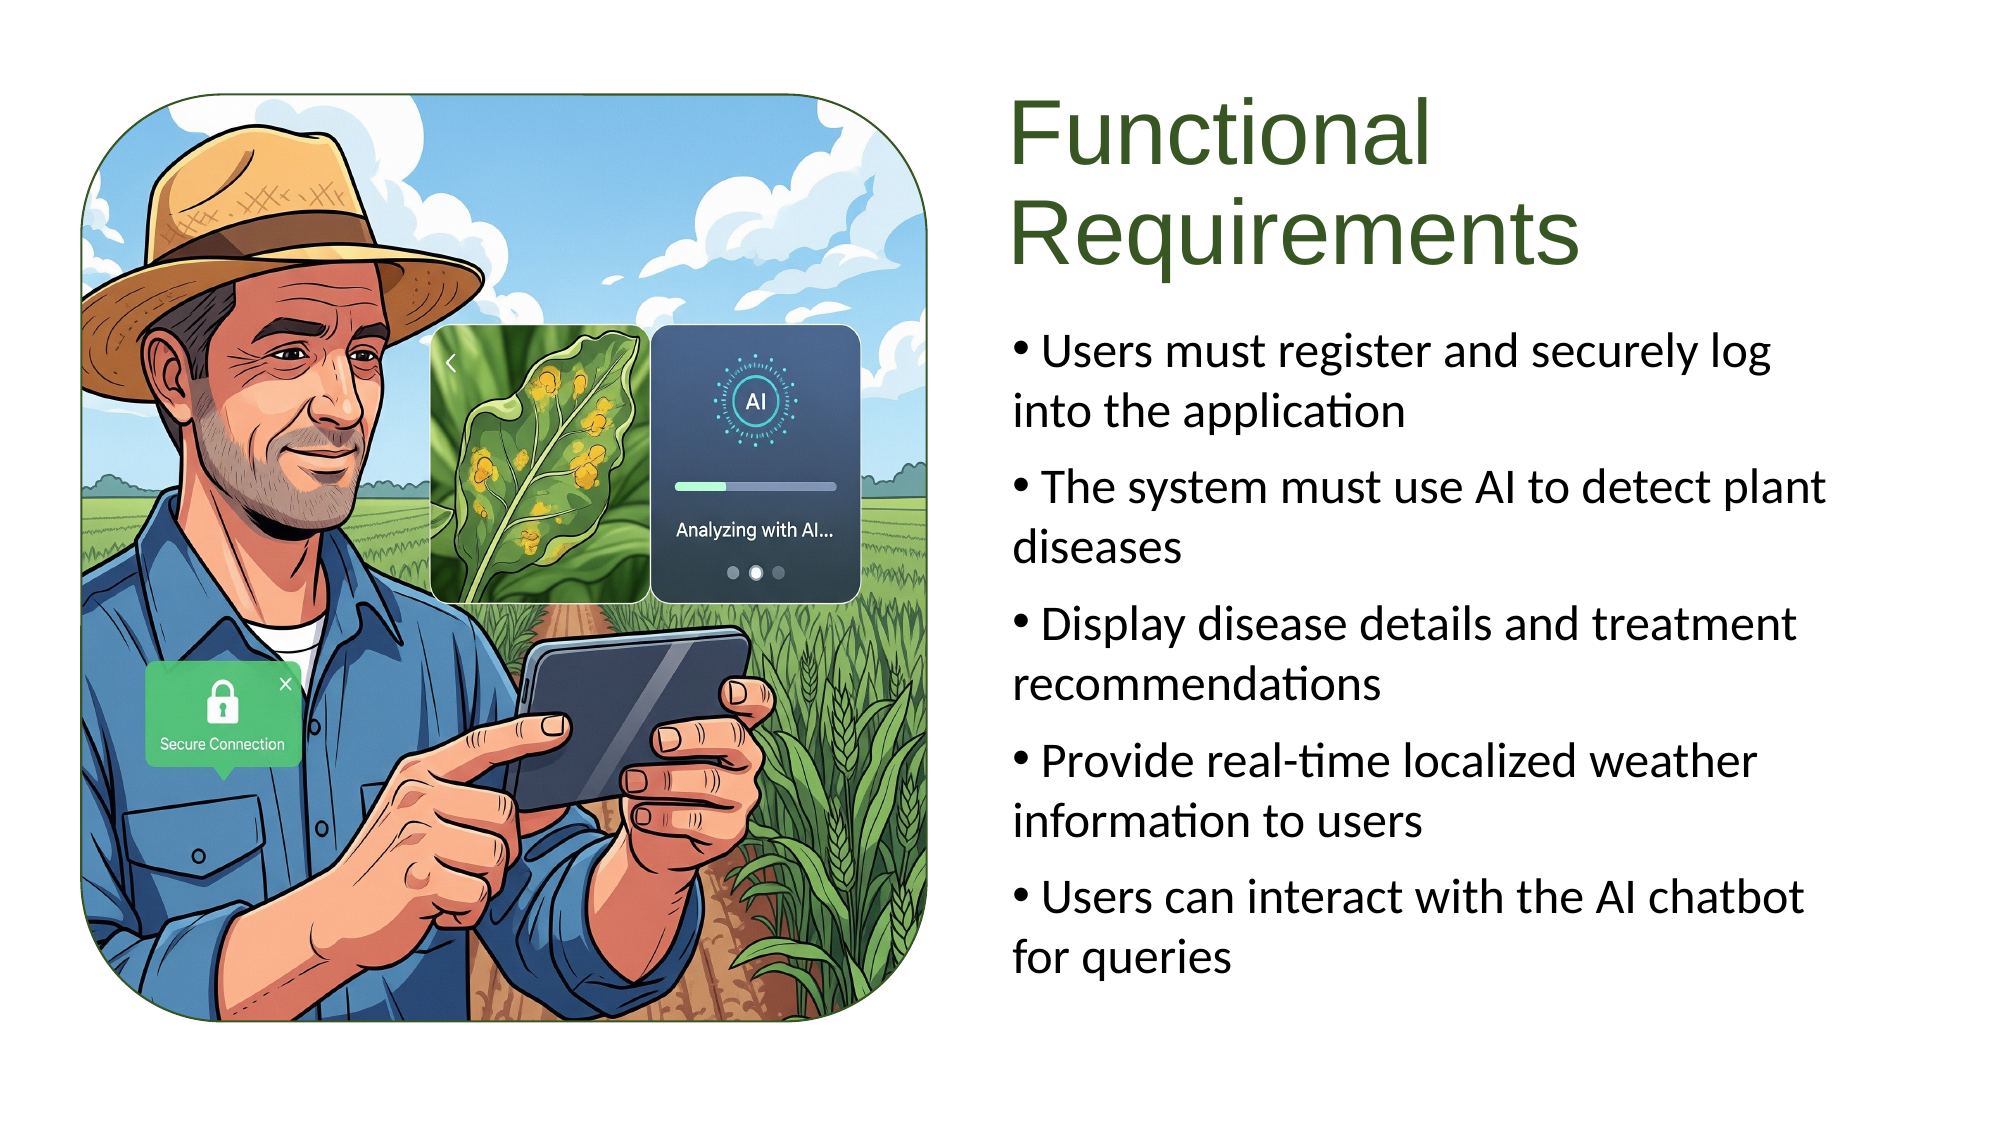

# Functional Requirements

 Users must register and securely log into the application
 The system must use AI to detect plant diseases
 Display disease details and treatment recommendations
 Provide real-time localized weather information to users
 Users can interact with the AI chatbot for queries